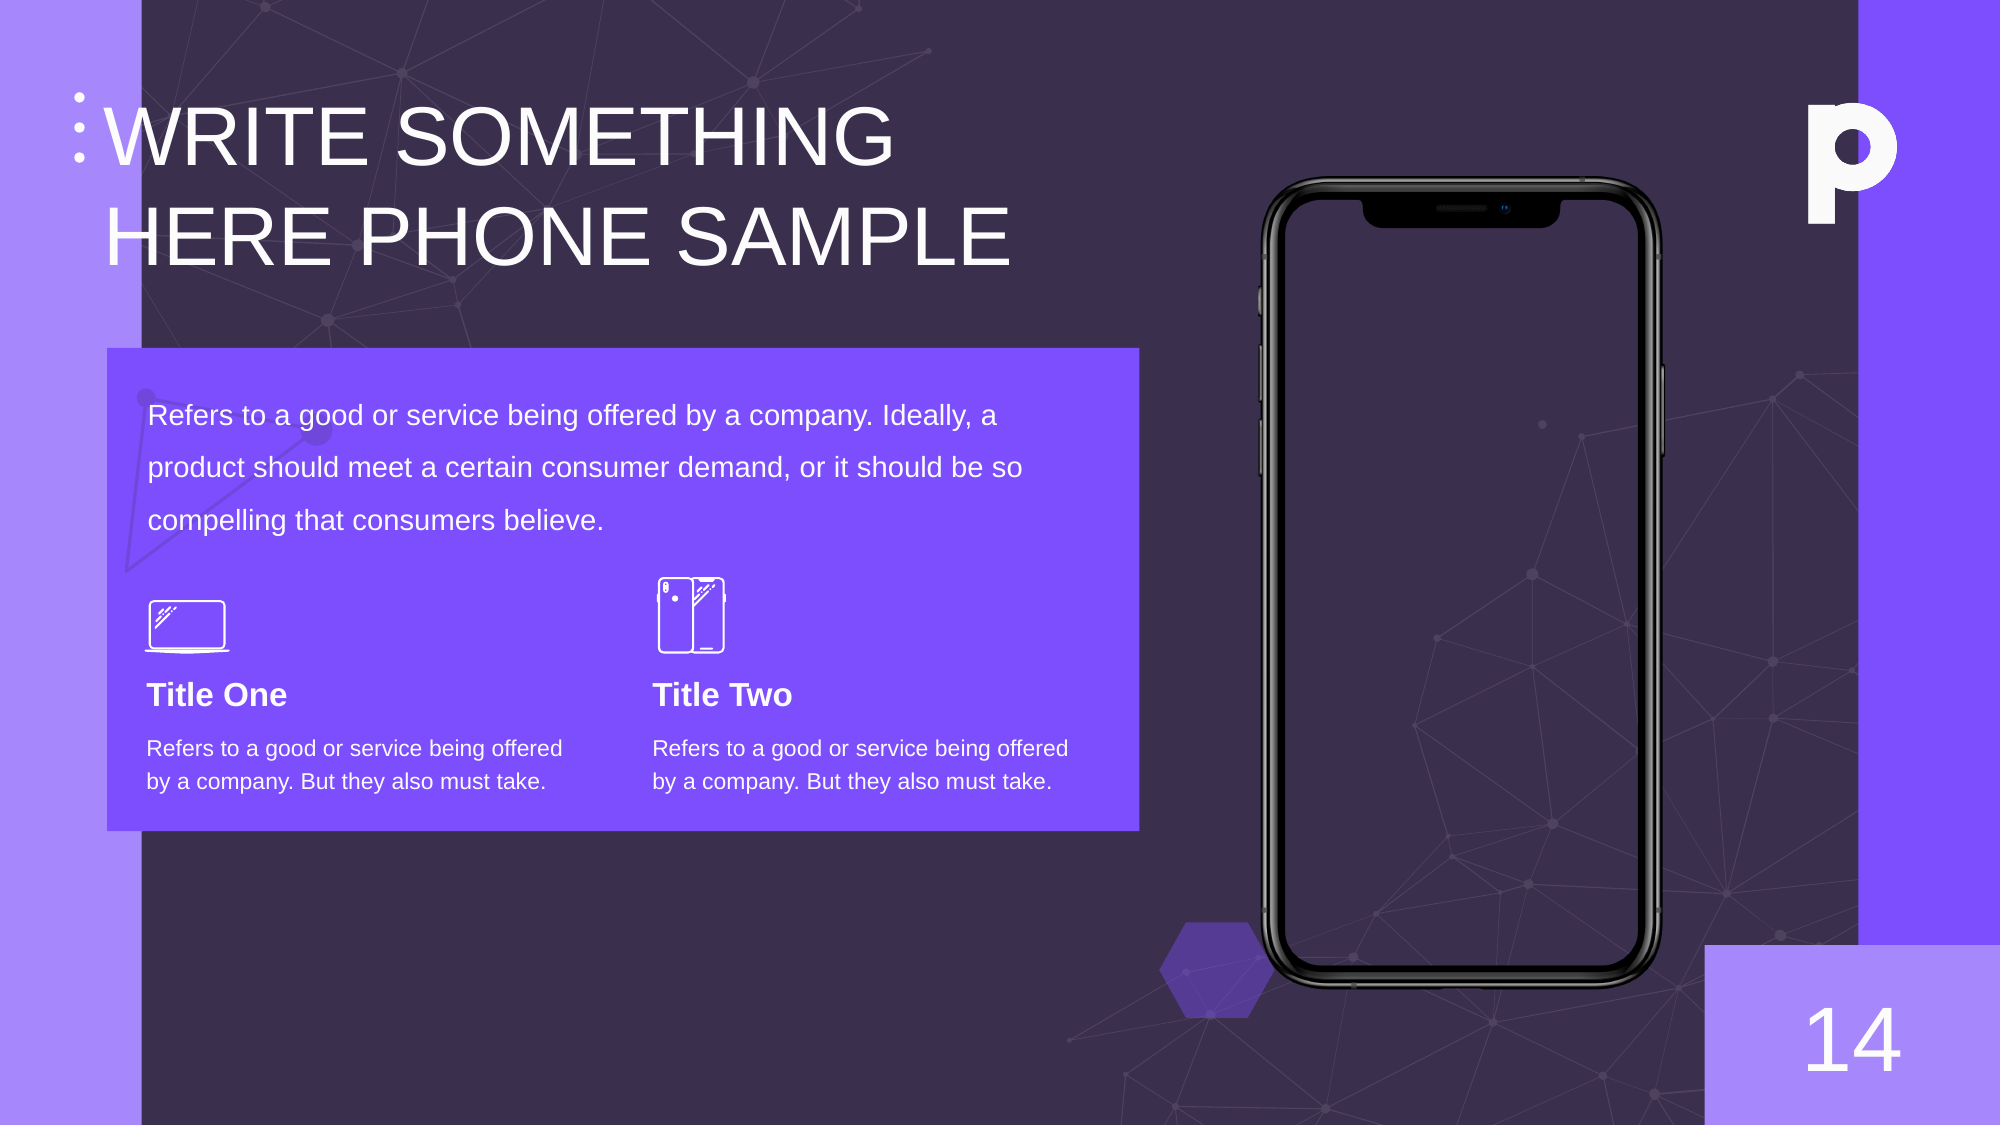

WRITE SOMETHING
HERE PHONE SAMPLE

Refers to a good or service being offered by a company. Ideally, a product should meet a certain consumer demand, or it should be so compelling that consumers believe.

Title One
Title Two
Refers to a good or service being offered by a company. But they also must take.
Refers to a good or service being offered by a company. But they also must take.